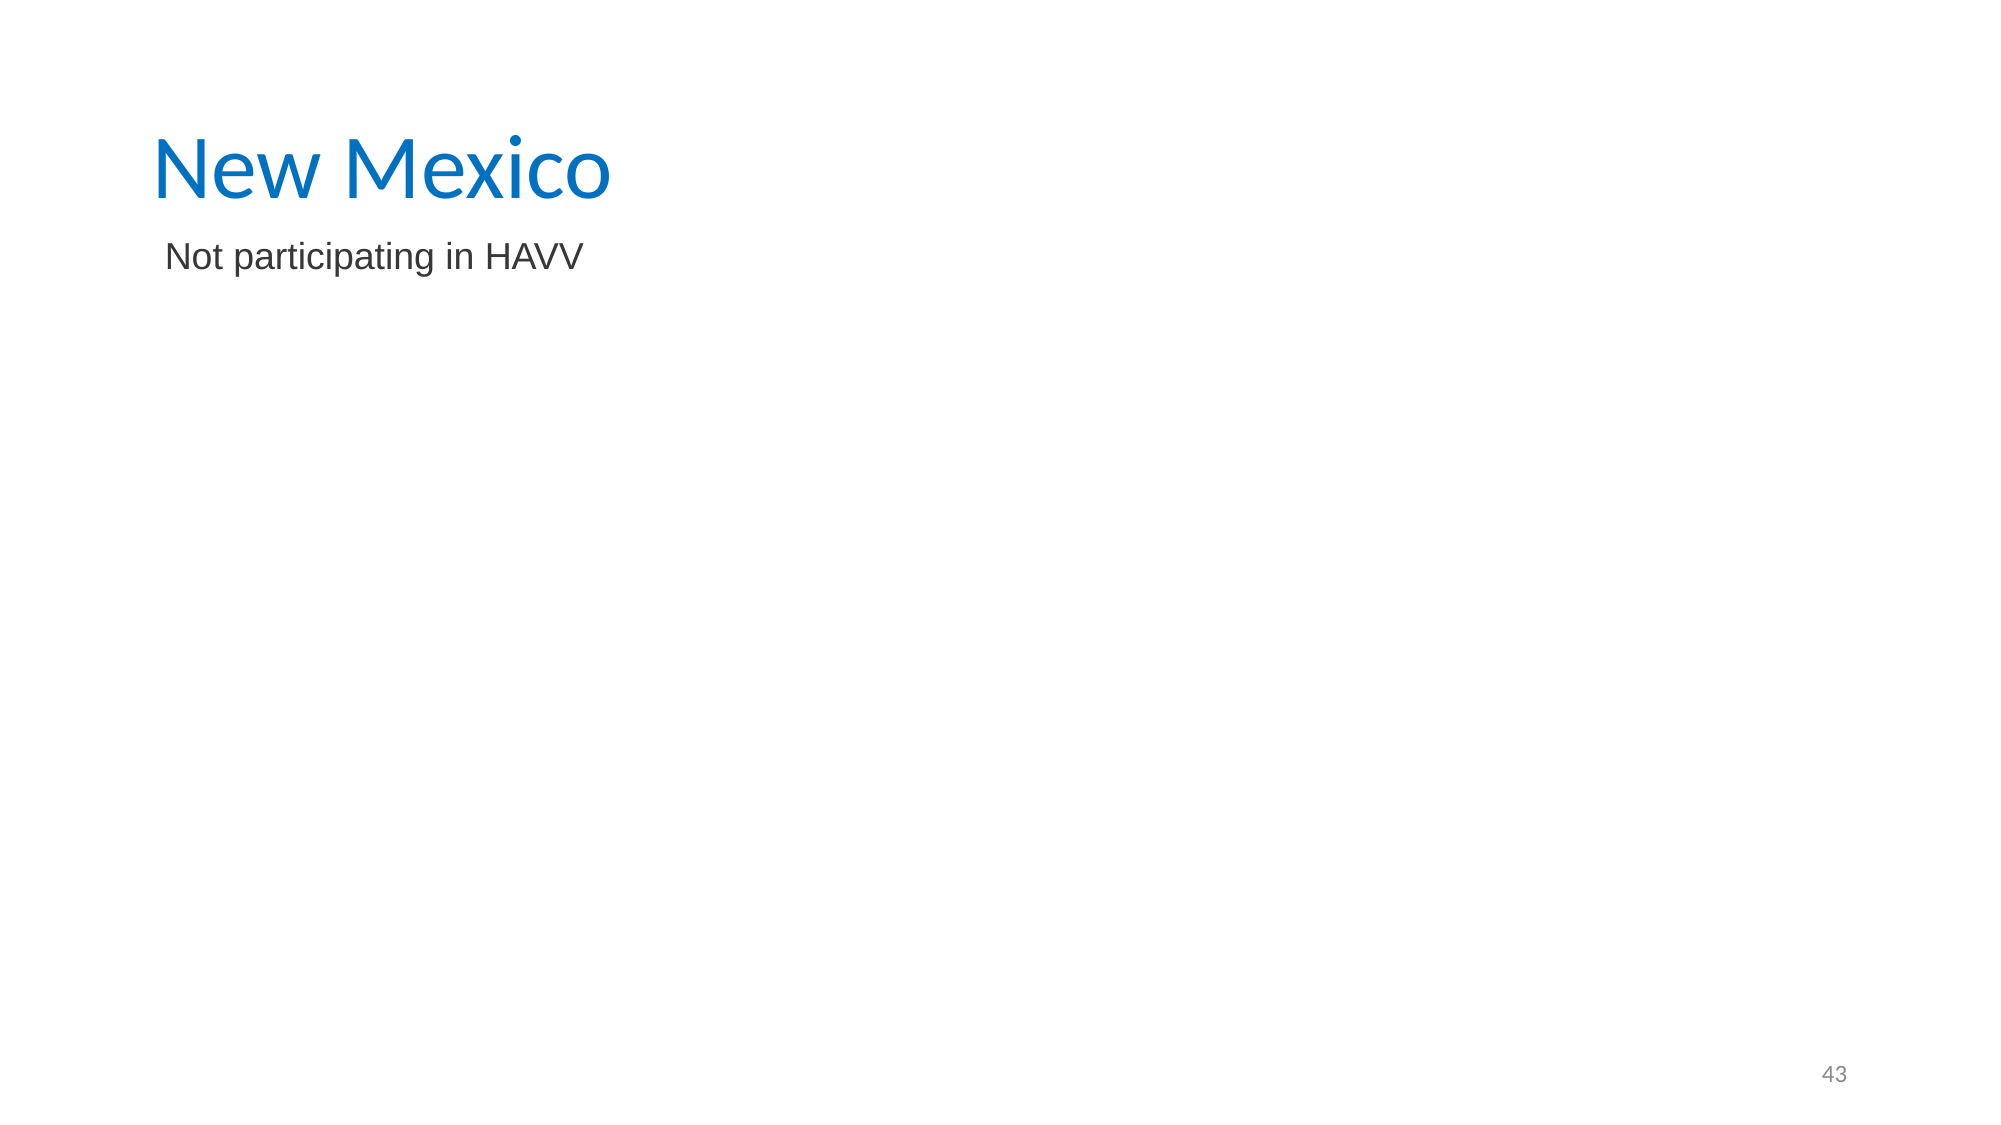

# New Mexico
Not participating in HAVV
43